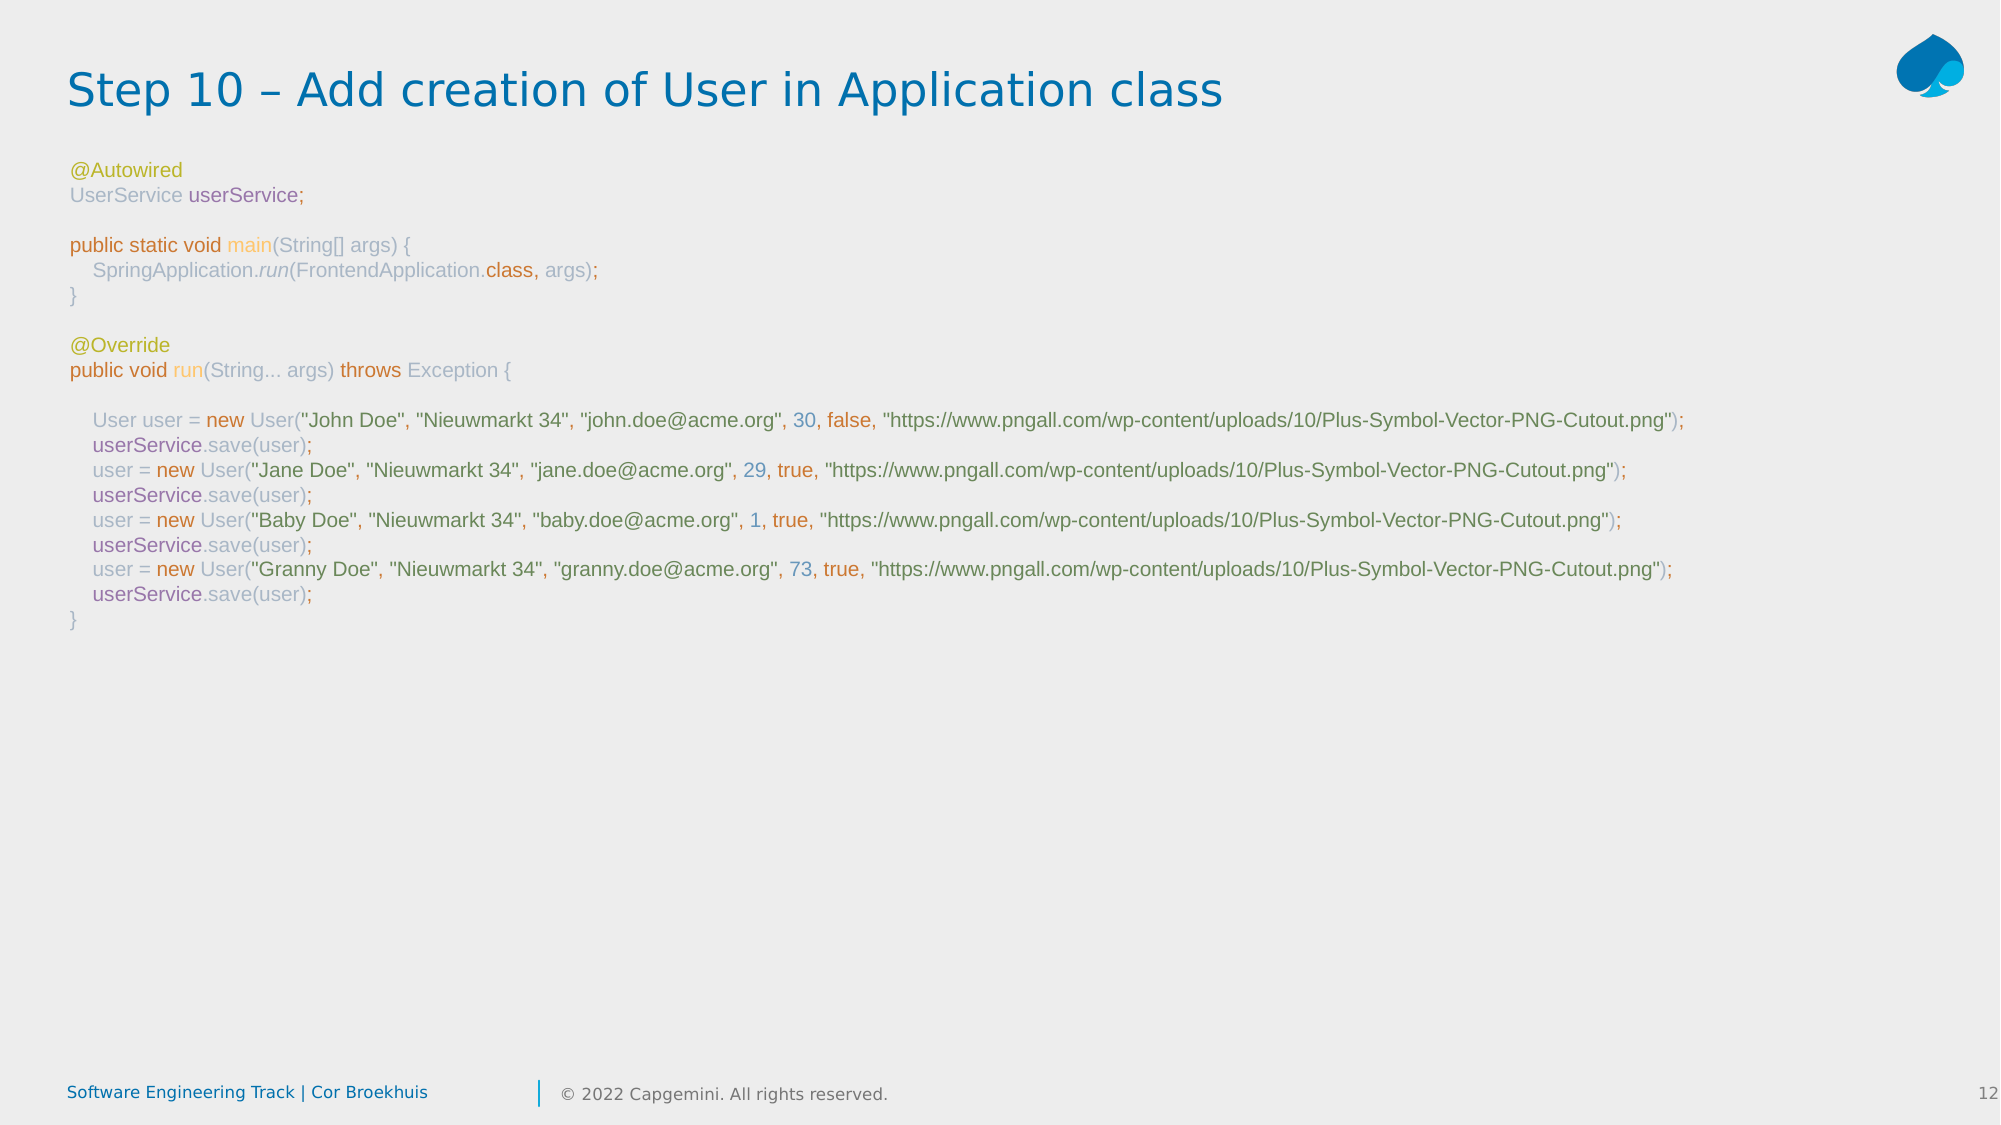

# Step 10 – Add creation of User in Application class
@Autowired
UserService userService;
public static void main(String[] args) {
    SpringApplication.run(FrontendApplication.class, args);
}
@Override
public void run(String... args) throws Exception {
    User user = new User("John Doe", "Nieuwmarkt 34", "john.doe@acme.org", 30, false, "https://www.pngall.com/wp-content/uploads/10/Plus-Symbol-Vector-PNG-Cutout.png");
    userService.save(user);
    user = new User("Jane Doe", "Nieuwmarkt 34", "jane.doe@acme.org", 29, true, "https://www.pngall.com/wp-content/uploads/10/Plus-Symbol-Vector-PNG-Cutout.png");
    userService.save(user);
    user = new User("Baby Doe", "Nieuwmarkt 34", "baby.doe@acme.org", 1, true, "https://www.pngall.com/wp-content/uploads/10/Plus-Symbol-Vector-PNG-Cutout.png");
    userService.save(user);
    user = new User("Granny Doe", "Nieuwmarkt 34", "granny.doe@acme.org", 73, true, "https://www.pngall.com/wp-content/uploads/10/Plus-Symbol-Vector-PNG-Cutout.png");
    userService.save(user);
}